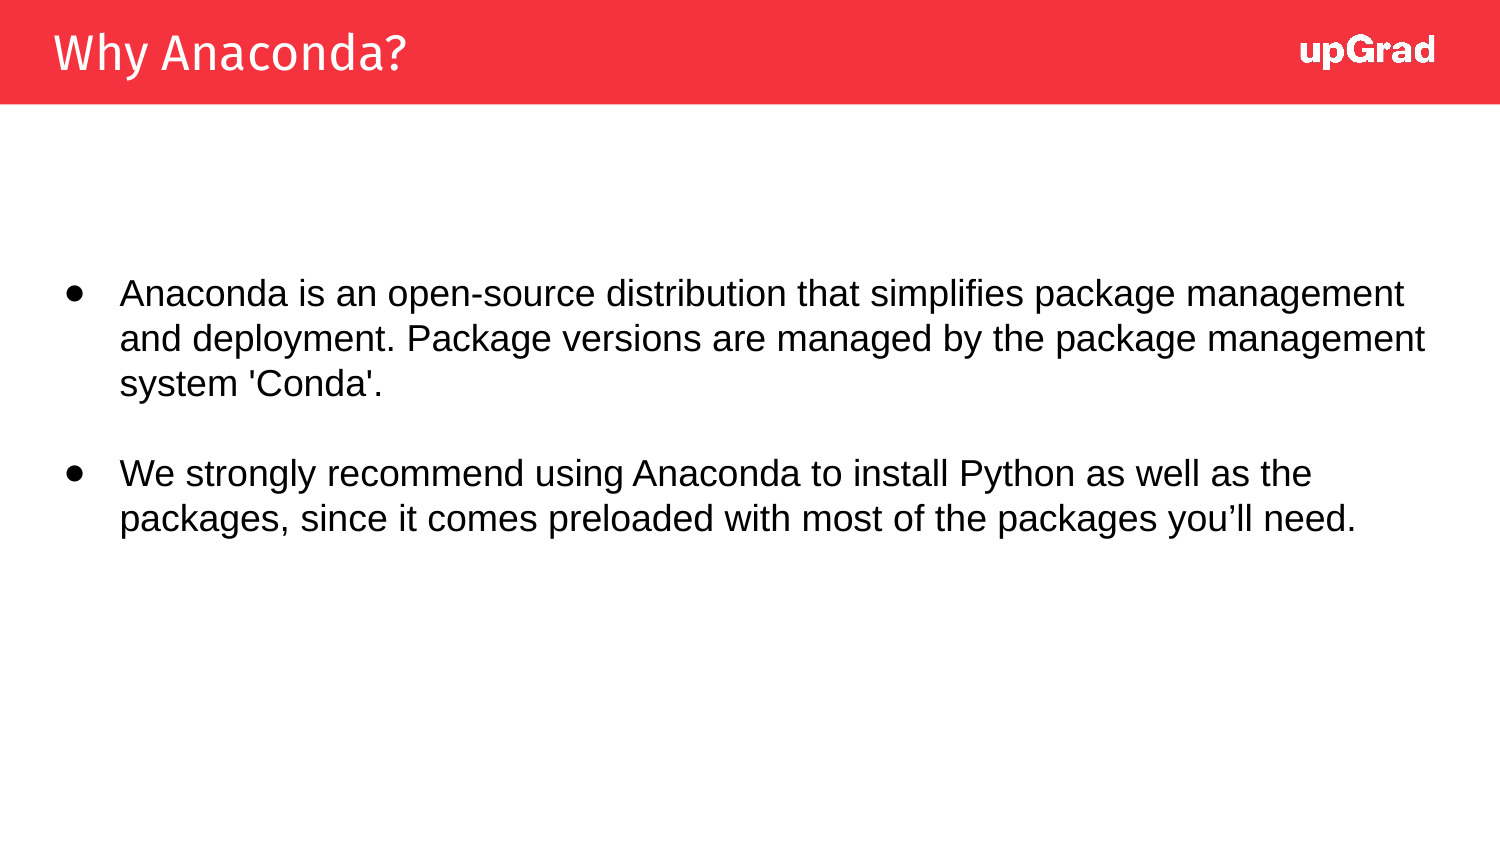

# Why Anaconda?

Anaconda is an open-source distribution that simplifies package management and deployment. Package versions are managed by the package management system 'Conda'.

We strongly recommend using Anaconda to install Python as well as the packages, since it comes preloaded with most of the packages you’ll need.